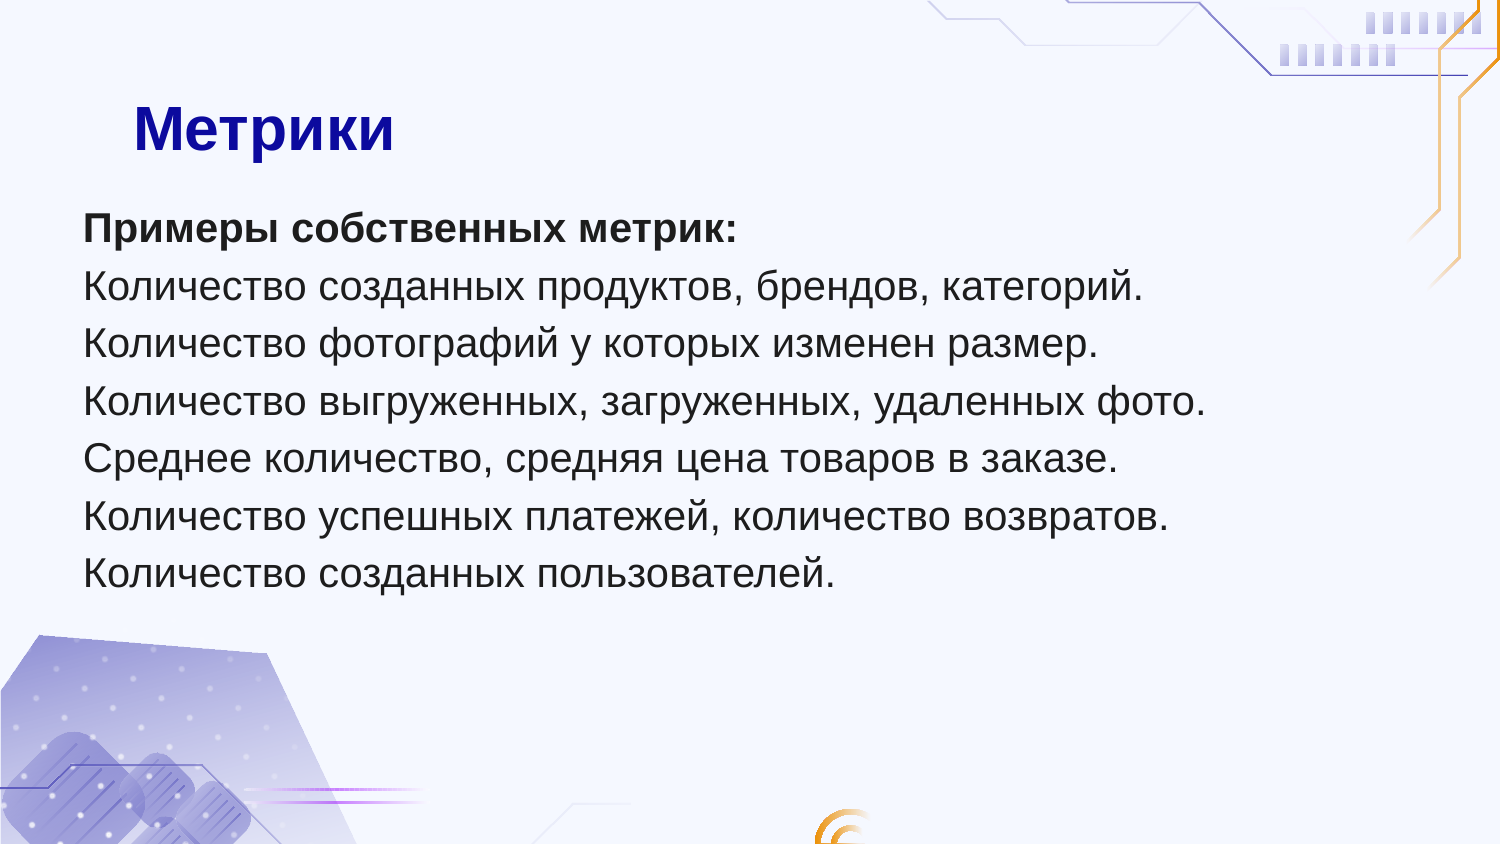

# Метрики
Примеры собственных метрик:
Количество созданных продуктов, брендов, категорий.
Количество фотографий у которых изменен размер.
Количество выгруженных, загруженных, удаленных фото.
Среднее количество, средняя цена товаров в заказе.
Количество успешных платежей, количество возвратов.
Количество созданных пользователей.